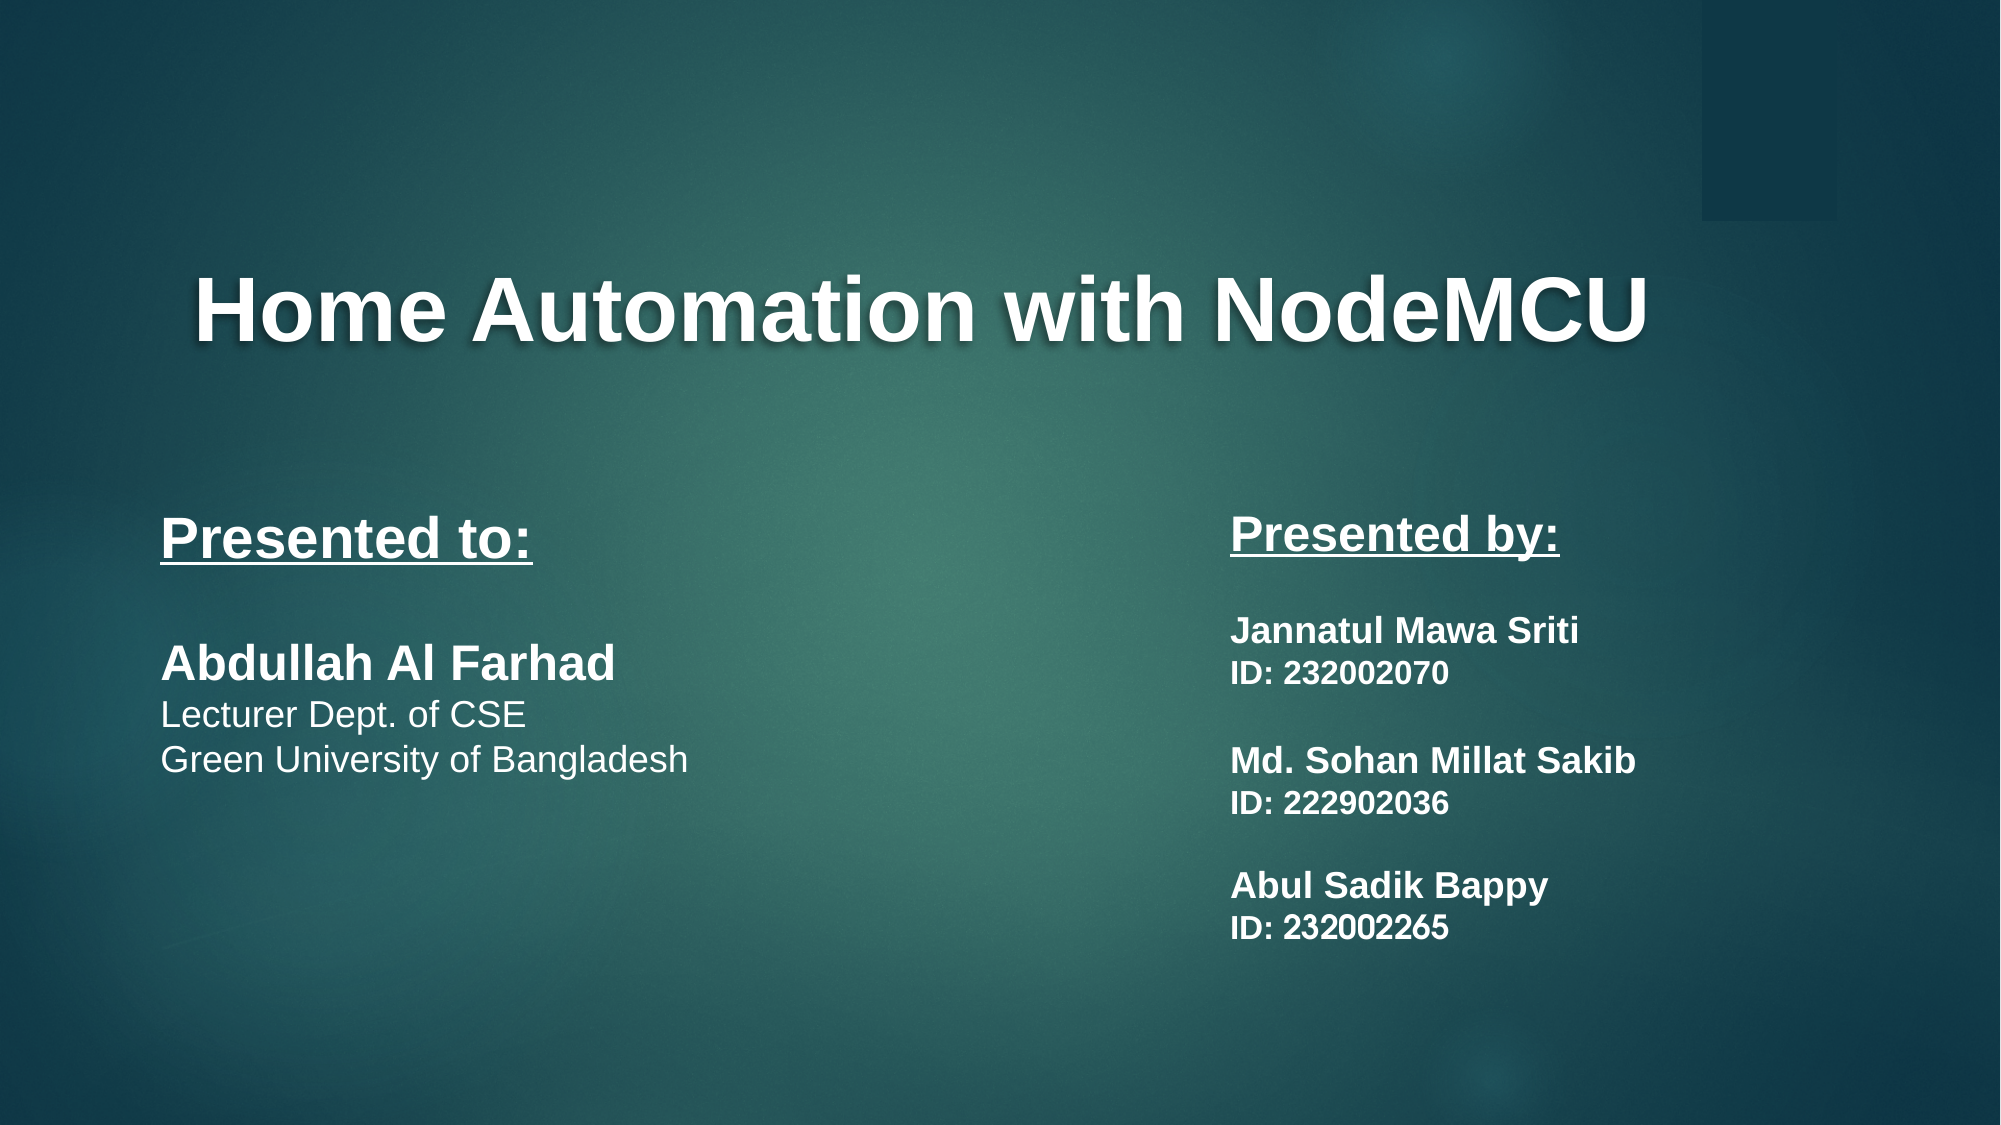

Home Automation with NodeMCU
Presented to:

Abdullah Al Farhad
Lecturer Dept. of CSE
Green University of Bangladesh
Presented by:

Jannatul Mawa Sriti
ID: 232002070

Md. Sohan Millat Sakib
ID: 222902036

Abul Sadik Bappy
ID: 232002265